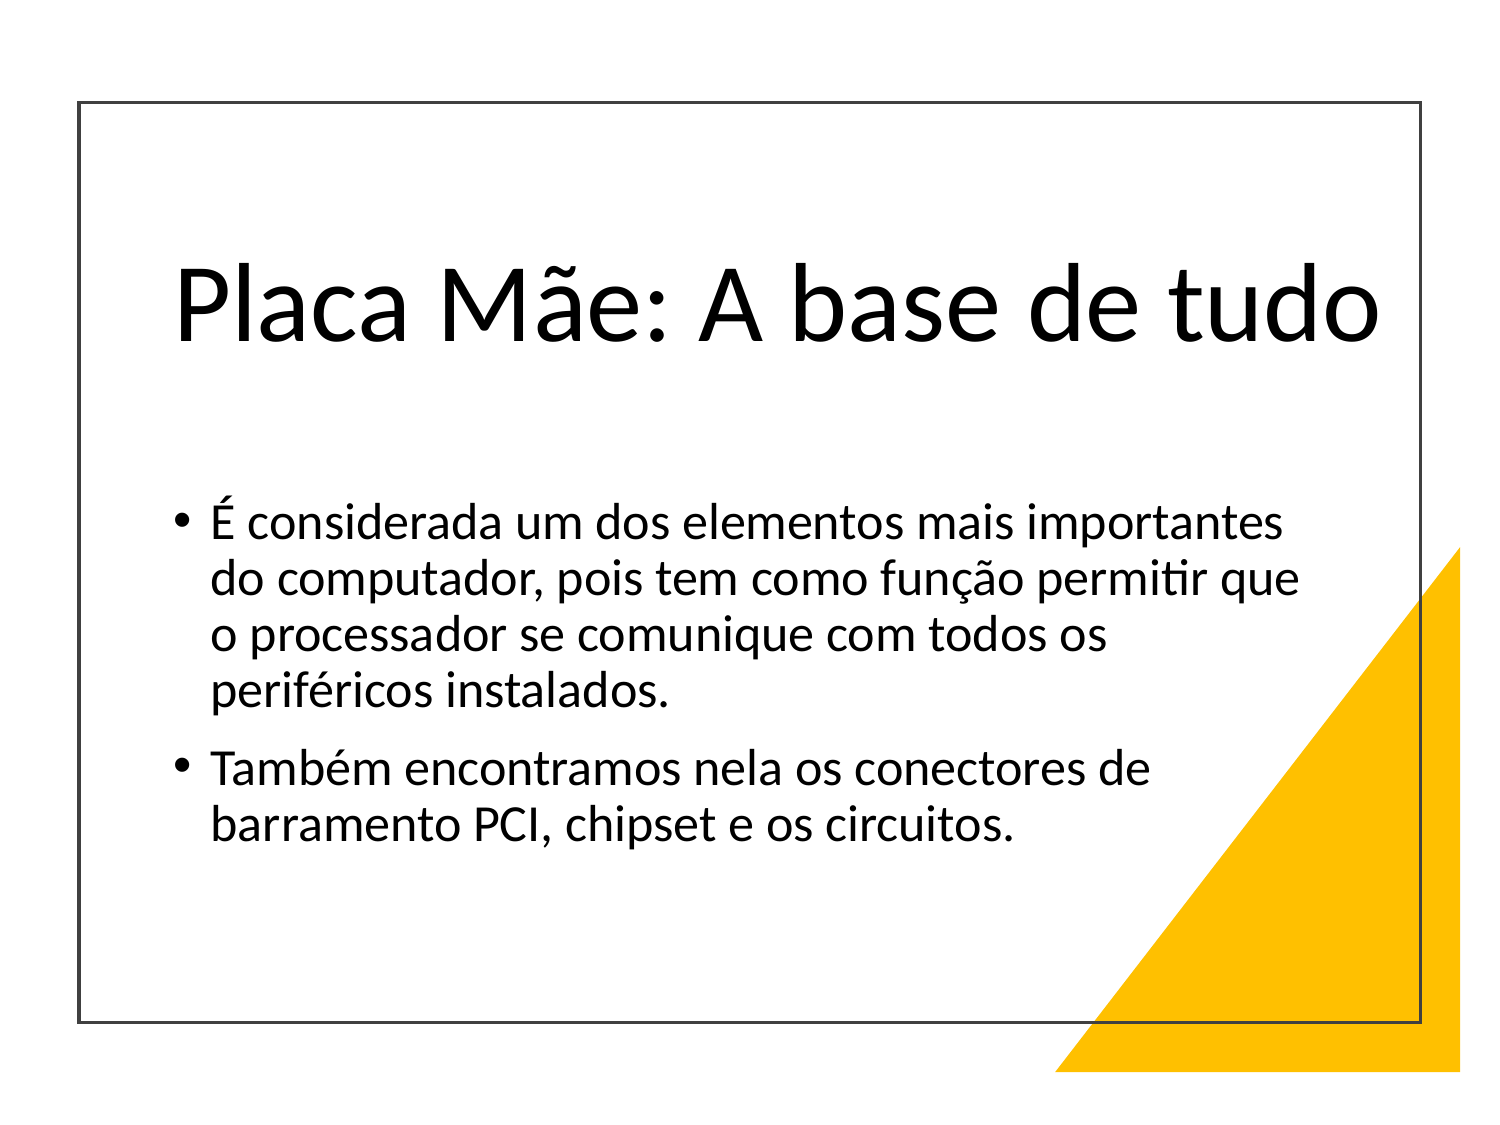

# Placa Mãe: A base de tudo
É considerada um dos elementos mais importantes do computador, pois tem como função permitir que o processador se comunique com todos os periféricos instalados.
Também encontramos nela os conectores de barramento PCI, chipset e os circuitos.